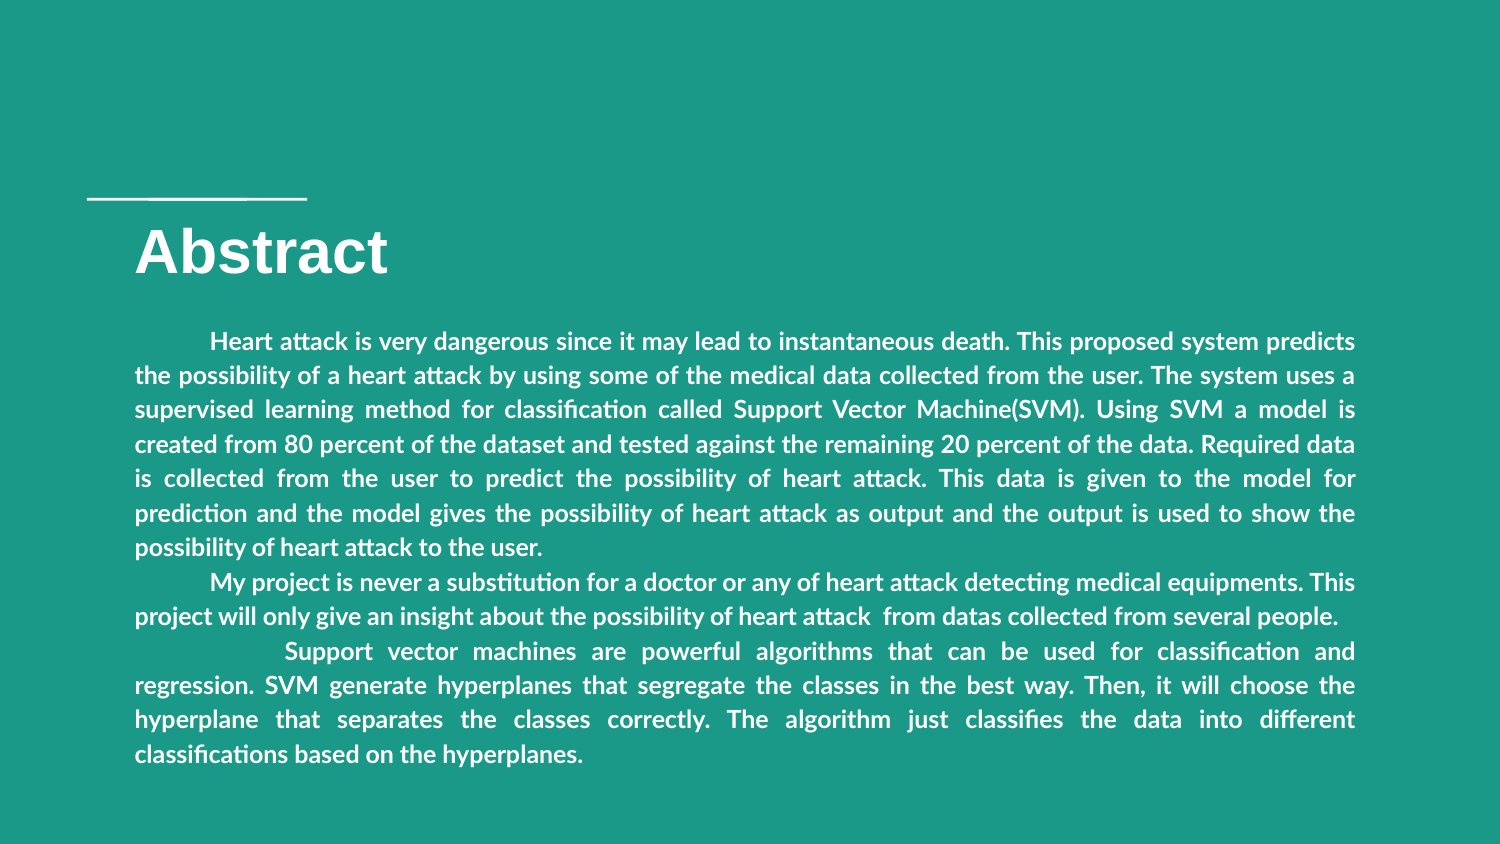

# Abstract
Heart attack is very dangerous since it may lead to instantaneous death. This proposed system predicts the possibility of a heart attack by using some of the medical data collected from the user. The system uses a supervised learning method for classification called Support Vector Machine(SVM). Using SVM a model is created from 80 percent of the dataset and tested against the remaining 20 percent of the data. Required data is collected from the user to predict the possibility of heart attack. This data is given to the model for prediction and the model gives the possibility of heart attack as output and the output is used to show the possibility of heart attack to the user.
My project is never a substitution for a doctor or any of heart attack detecting medical equipments. This project will only give an insight about the possibility of heart attack  from datas collected from several people.
	Support vector machines are powerful algorithms that can be used for classification and regression. SVM generate hyperplanes that segregate the classes in the best way. Then, it will choose the hyperplane that separates the classes correctly. The algorithm just classifies the data into different classifications based on the hyperplanes.